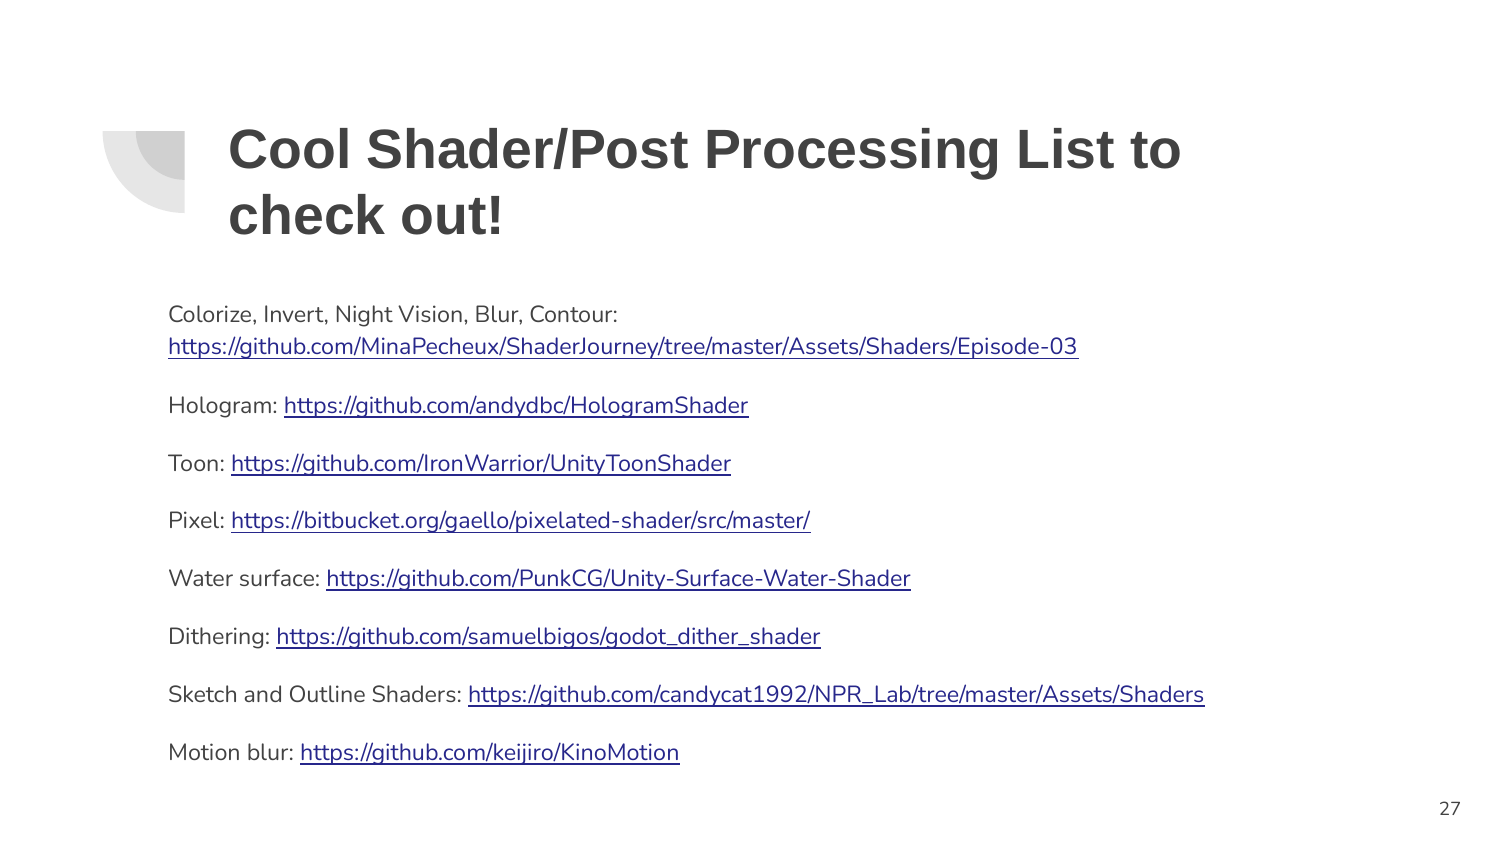

# Cool Shader/Post Processing List to check out!
Colorize, Invert, Night Vision, Blur, Contour: https://github.com/MinaPecheux/ShaderJourney/tree/master/Assets/Shaders/Episode-03
Hologram: https://github.com/andydbc/HologramShader
Toon: https://github.com/IronWarrior/UnityToonShader
Pixel: https://bitbucket.org/gaello/pixelated-shader/src/master/
Water surface: https://github.com/PunkCG/Unity-Surface-Water-Shader
Dithering: https://github.com/samuelbigos/godot_dither_shader
Sketch and Outline Shaders: https://github.com/candycat1992/NPR_Lab/tree/master/Assets/Shaders
Motion blur: https://github.com/keijiro/KinoMotion
27